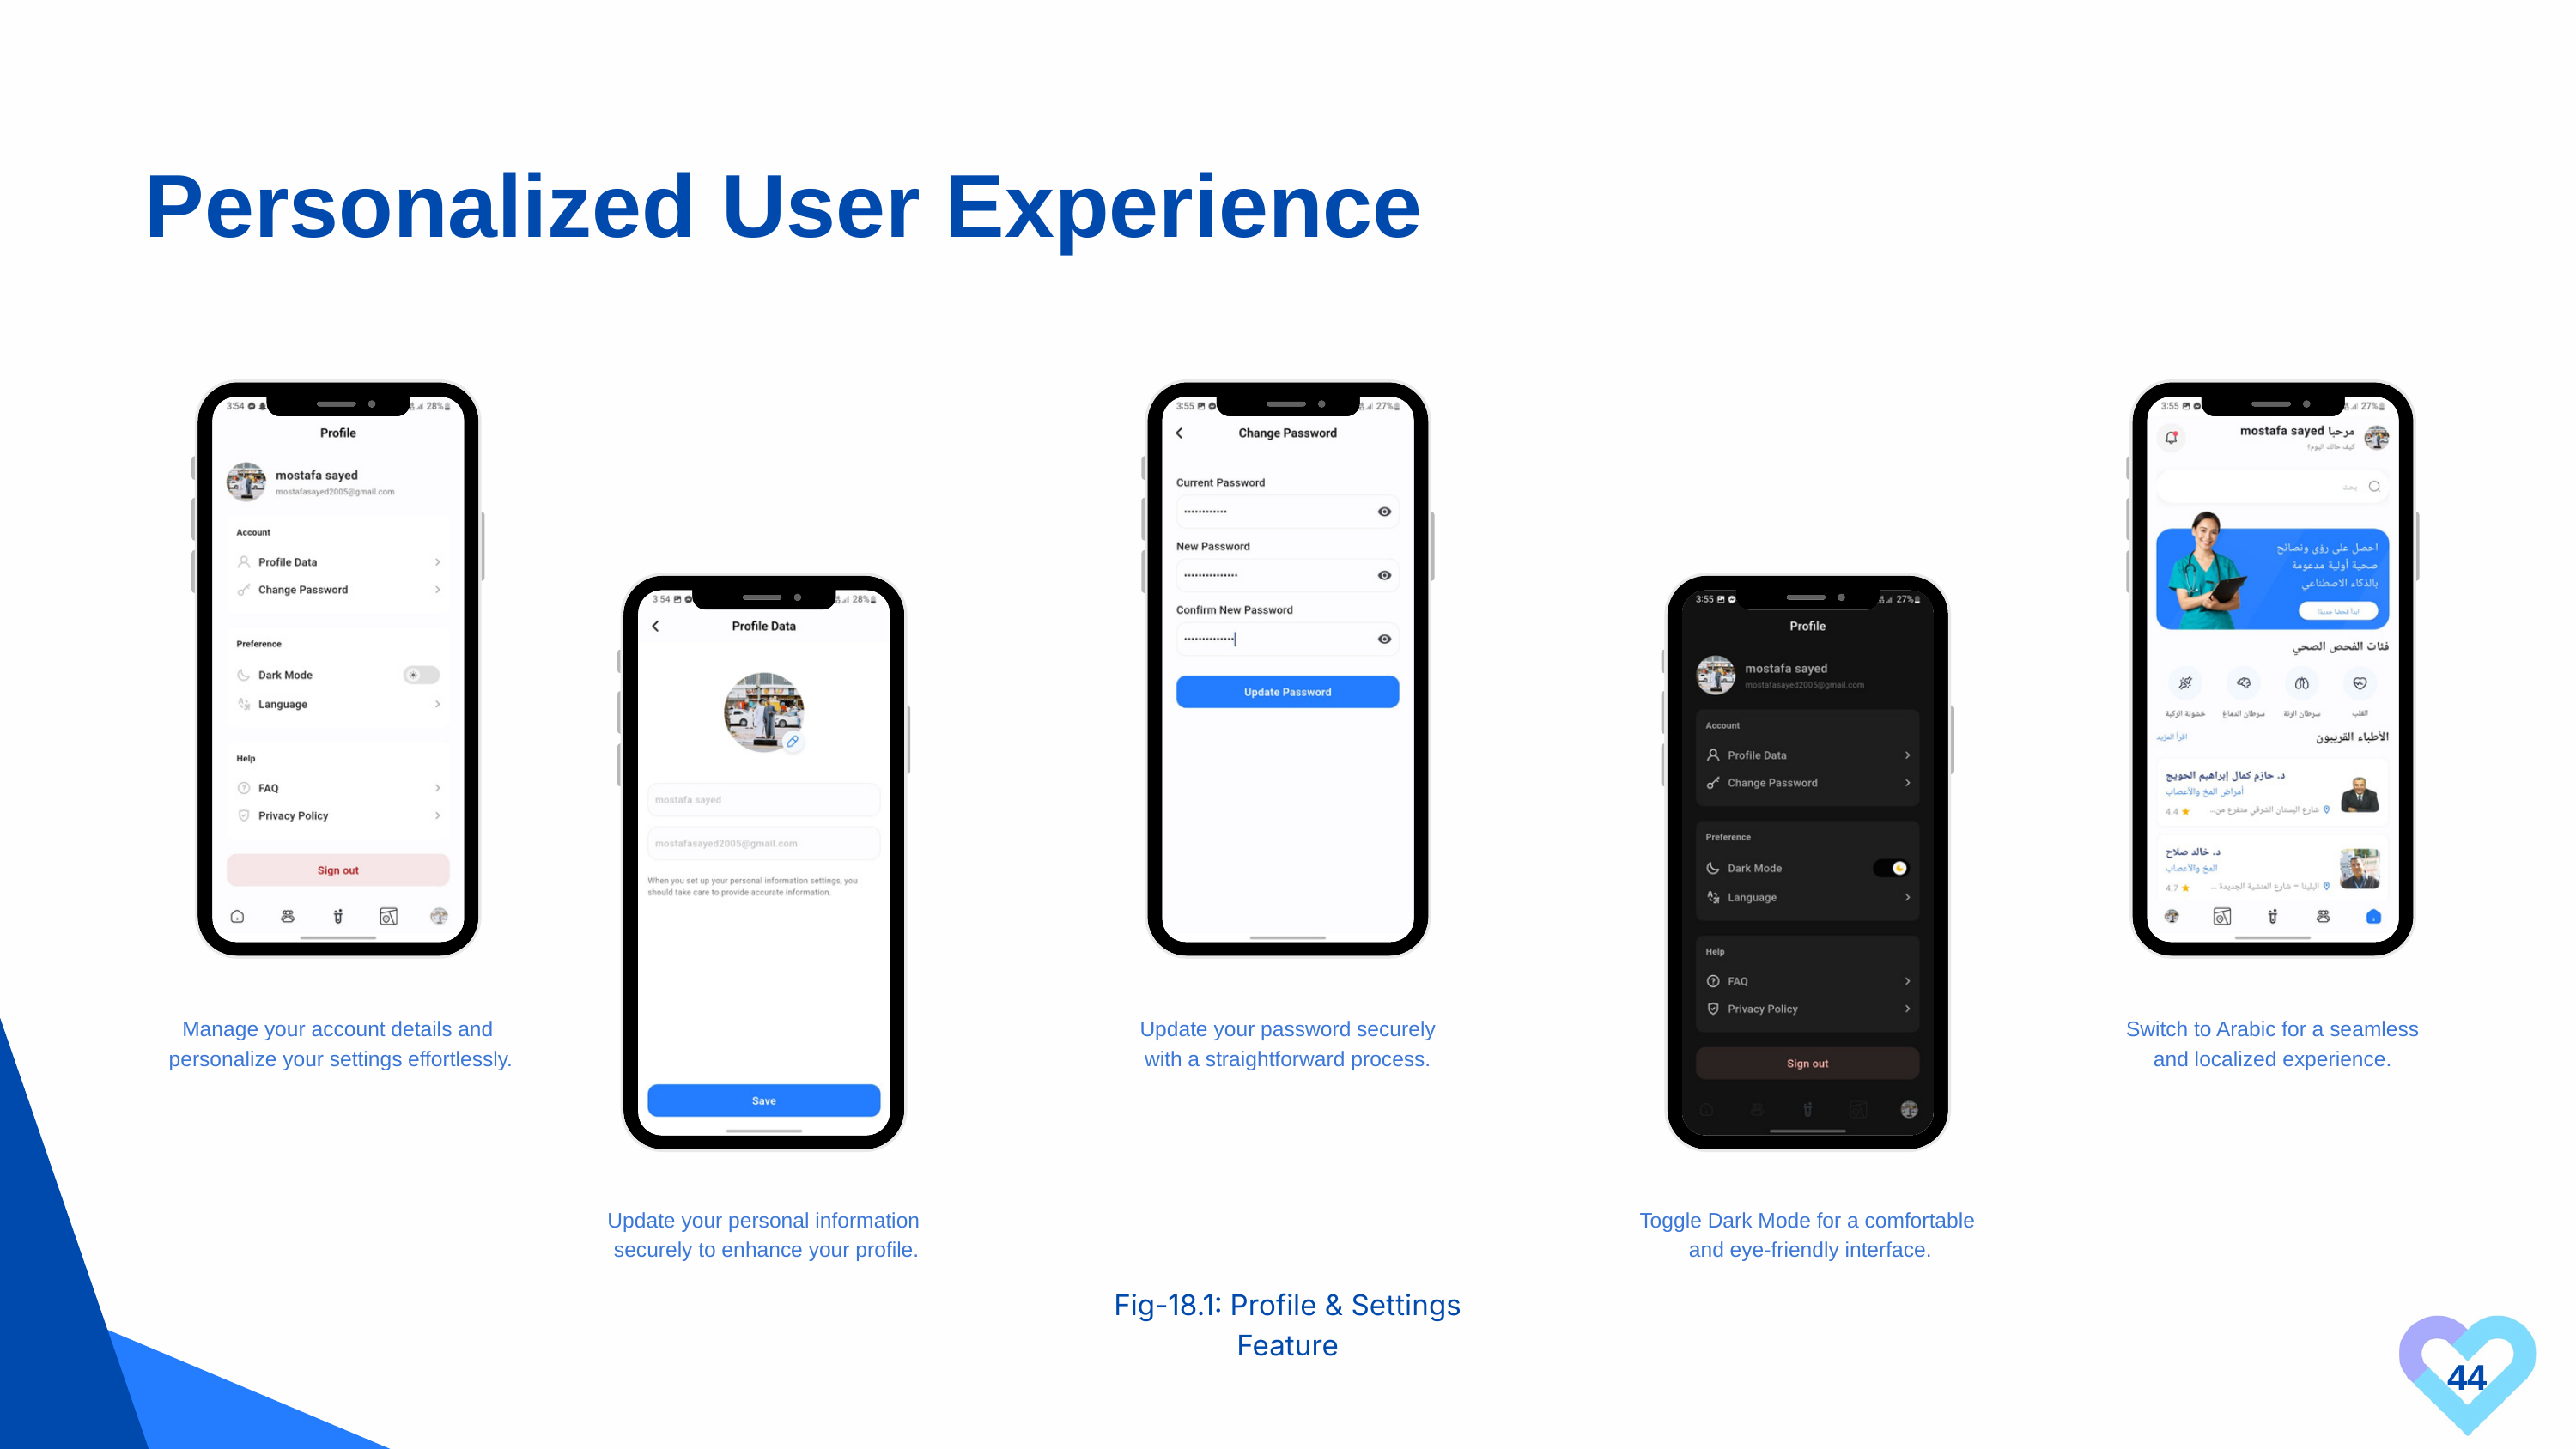

Personalized User Experience

Manage your account details and
 personalize your settings effortlessly.
Update your password securely
with a straightforward process.
Switch to Arabic for a seamless
and localized experience.
Update your personal information
 securely to enhance your profile.
Toggle Dark Mode for a comfortable
 and eye-friendly interface.

Fig-18.1: Profile & Settings Feature
44